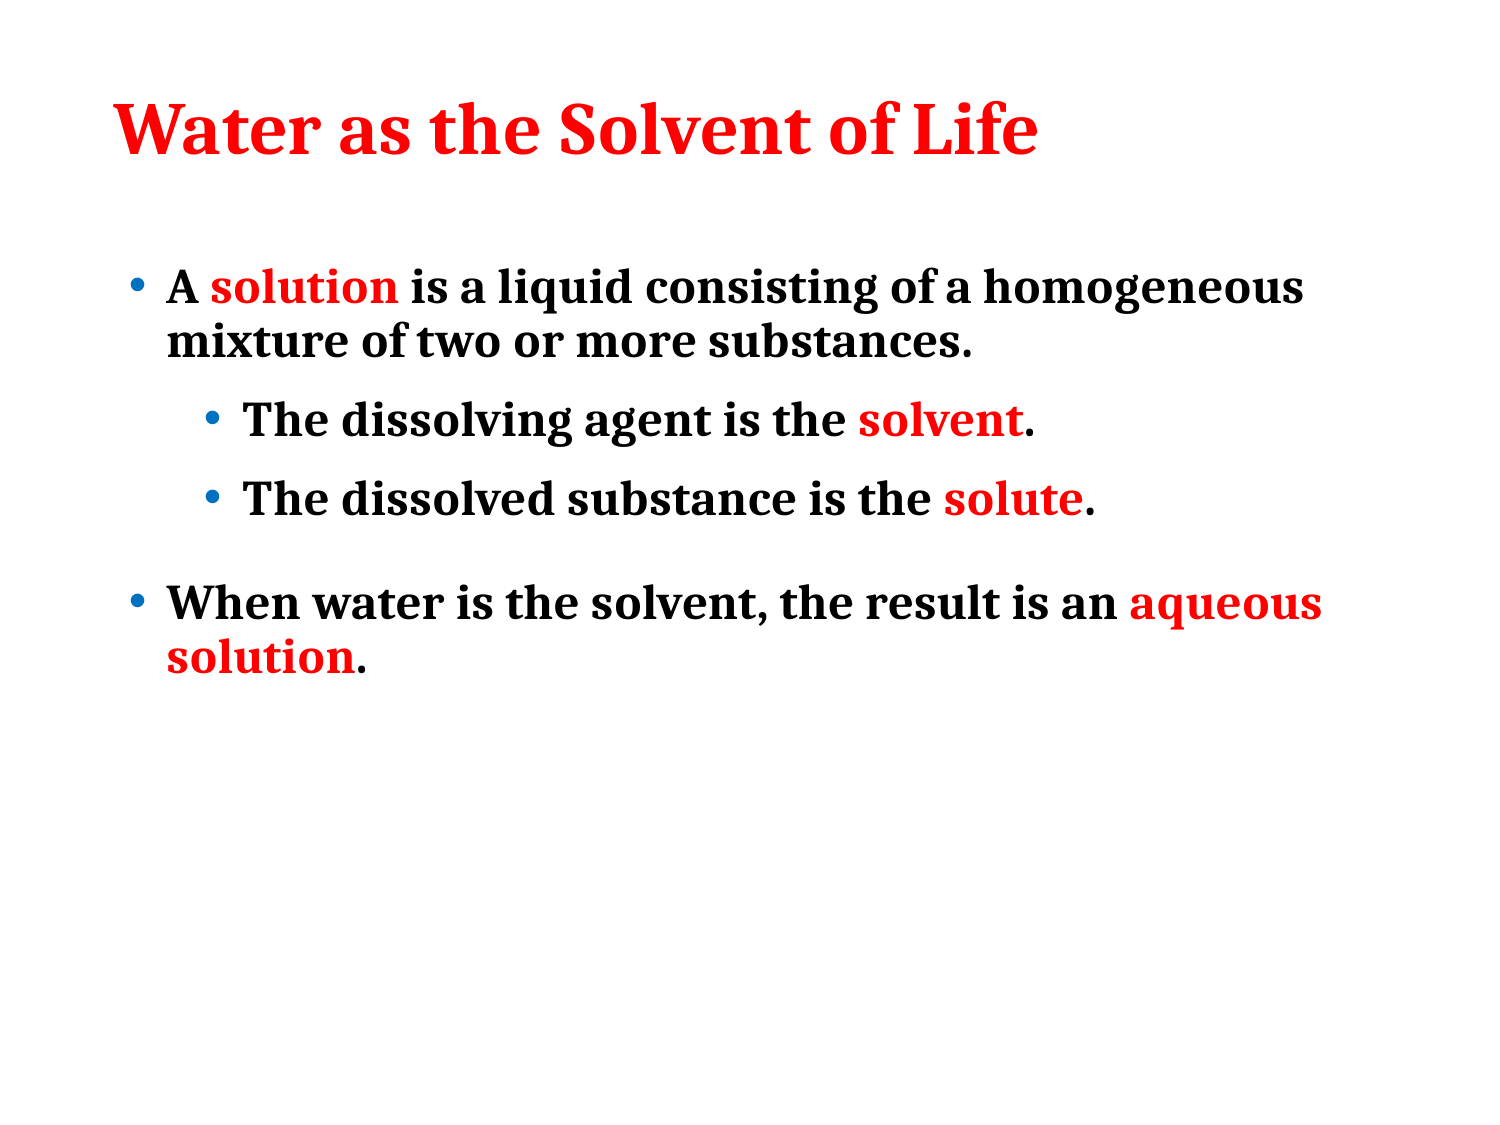

# Water as the Solvent of Life
A solution is a liquid consisting of a homogeneous mixture of two or more substances.
The dissolving agent is the solvent.
The dissolved substance is the solute.
When water is the solvent, the result is an aqueous solution.